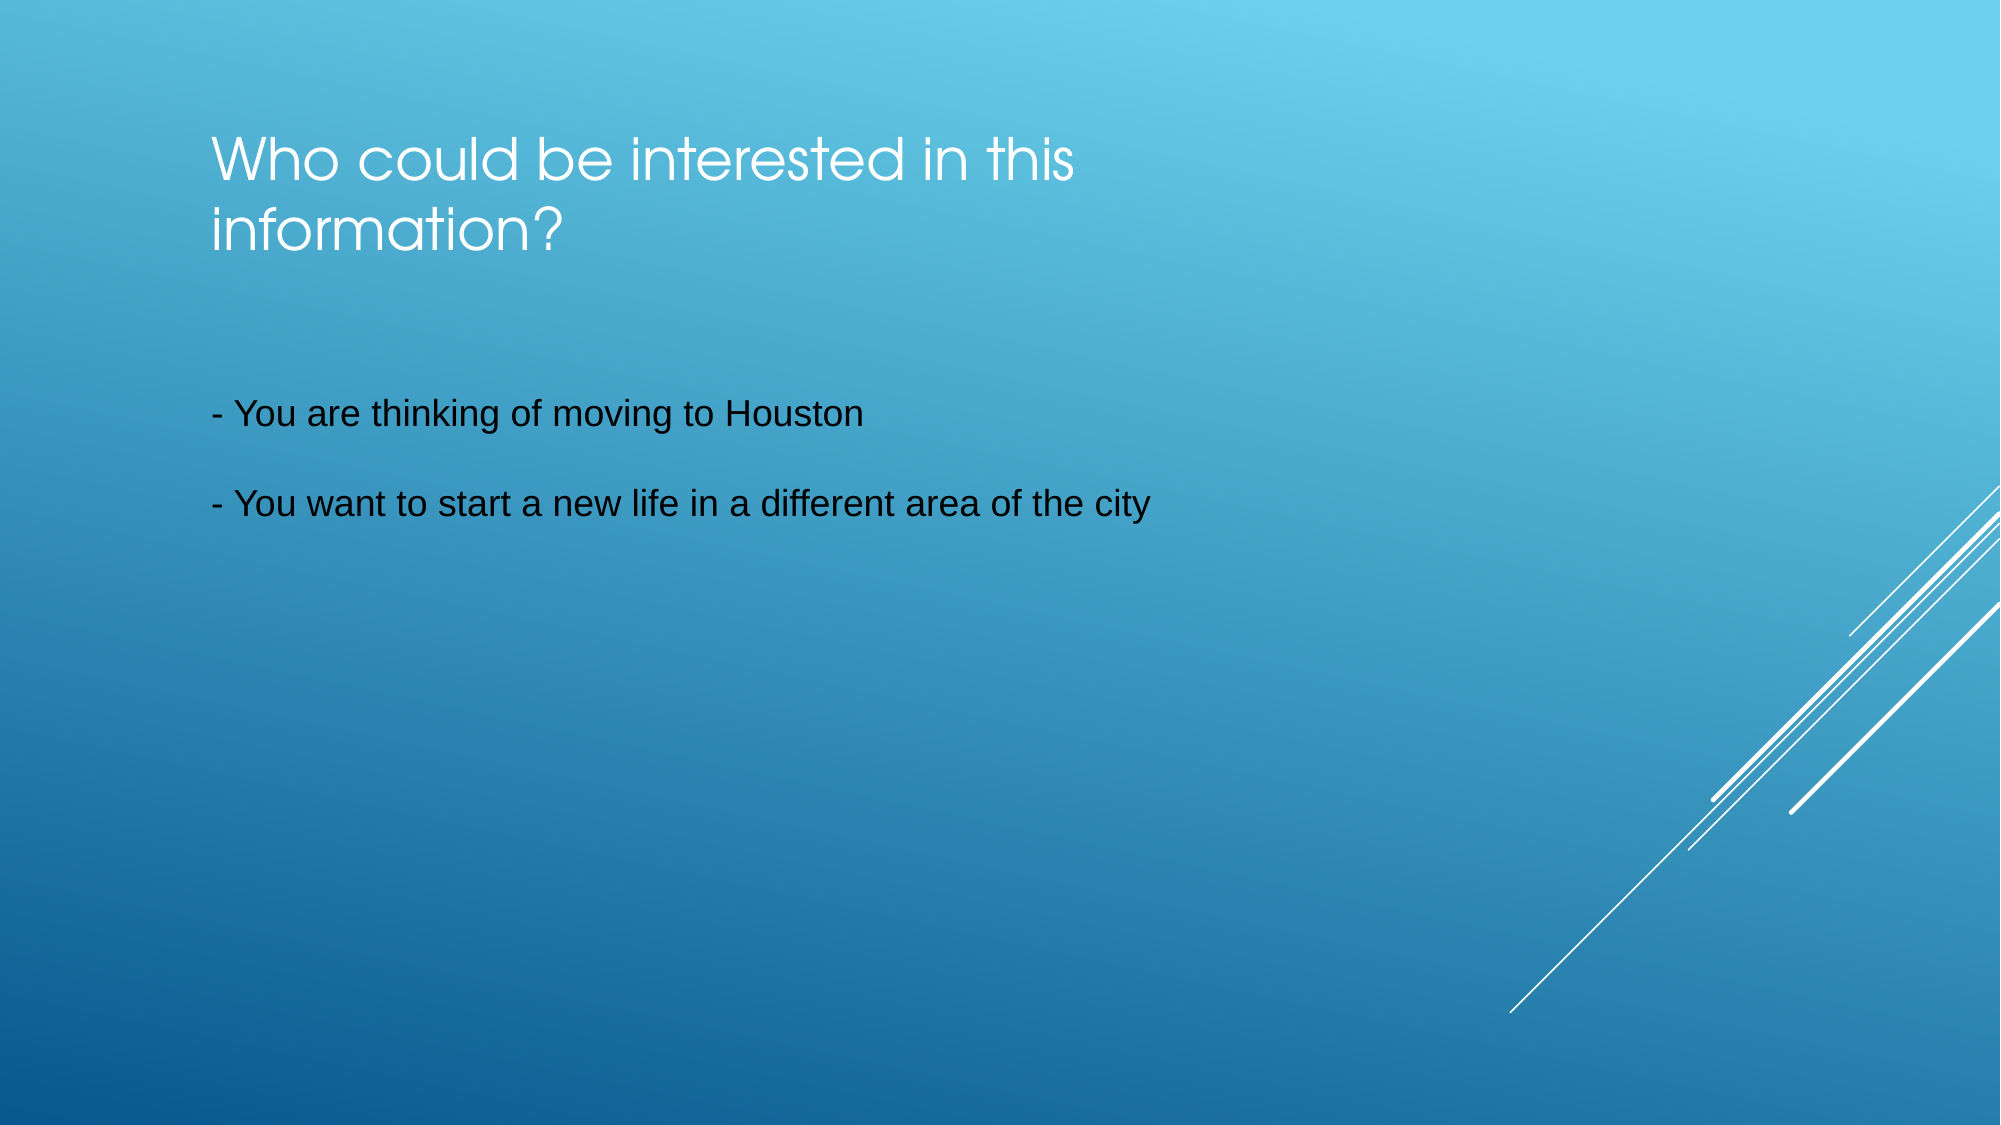

Who could be interested in this information?

- You are thinking of moving to Houston

- You want to start a new life in a different area of the city